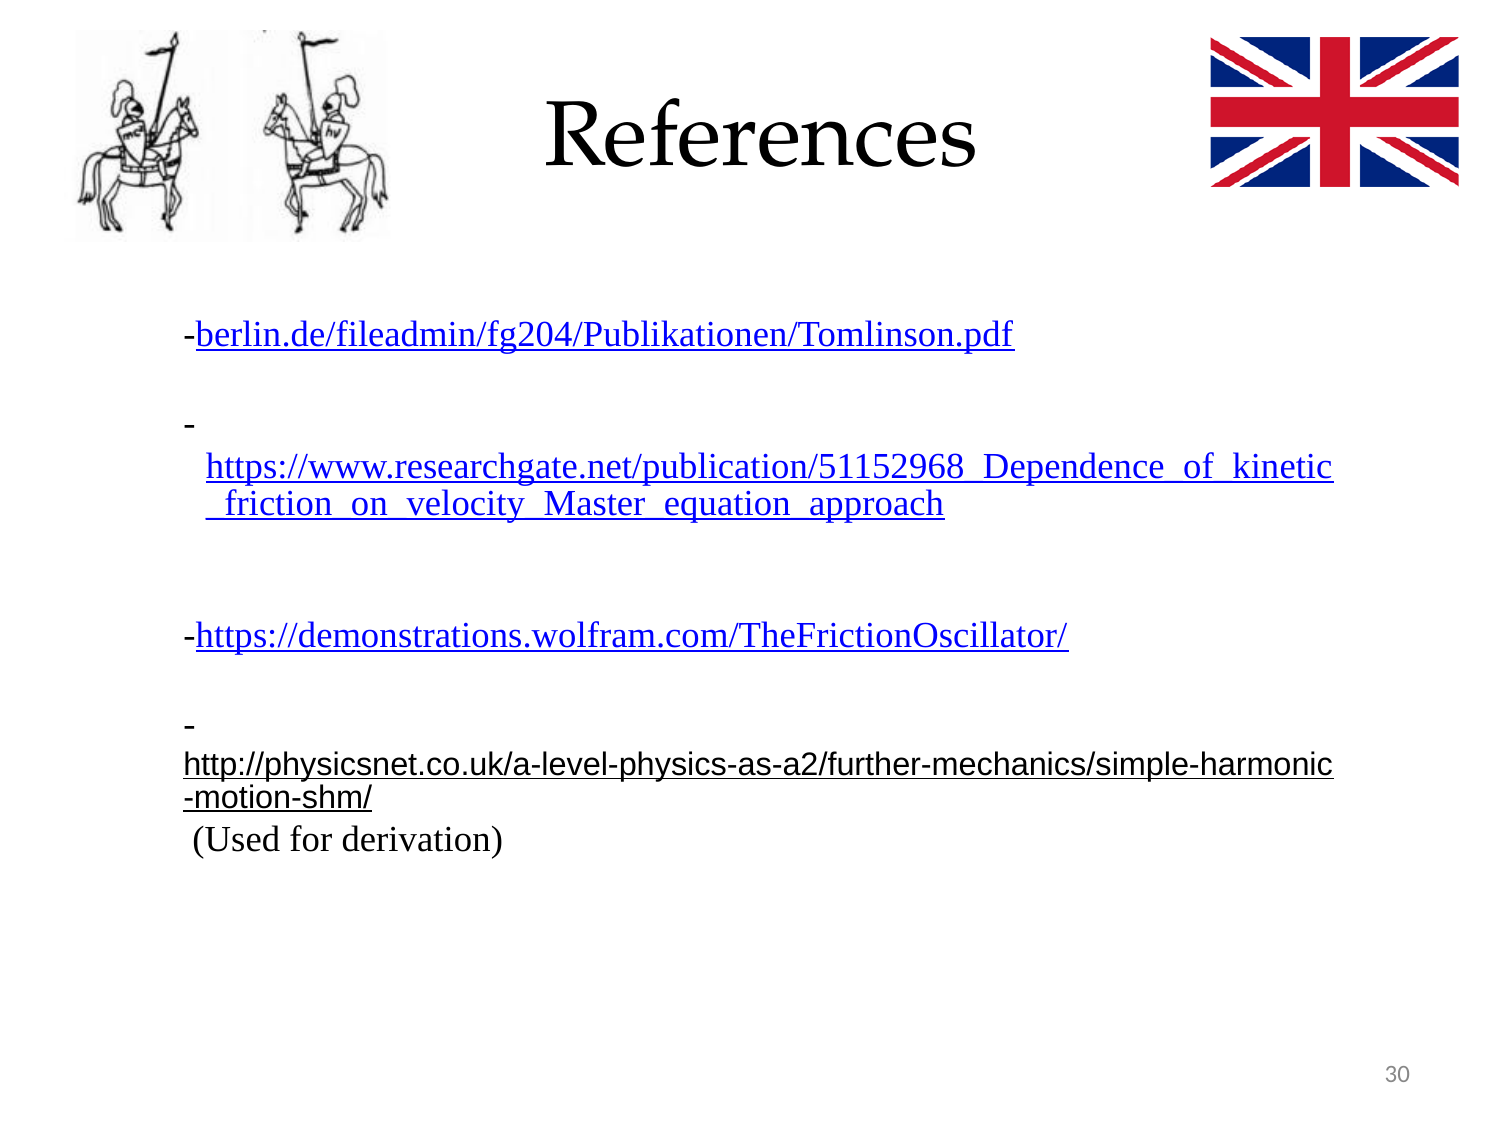

-berlin.de/fileadmin/fg204/Publikationen/Tomlinson.pdf

-https://www.researchgate.net/publication/51152968_Dependence_of_kinetic_friction_on_velocity_Master_equation_approach

-https://demonstrations.wolfram.com/TheFrictionOscillator/

-http://physicsnet.co.uk/a-level-physics-as-a2/further-mechanics/simple-harmonic-motion-shm/ (Used for derivation)
30